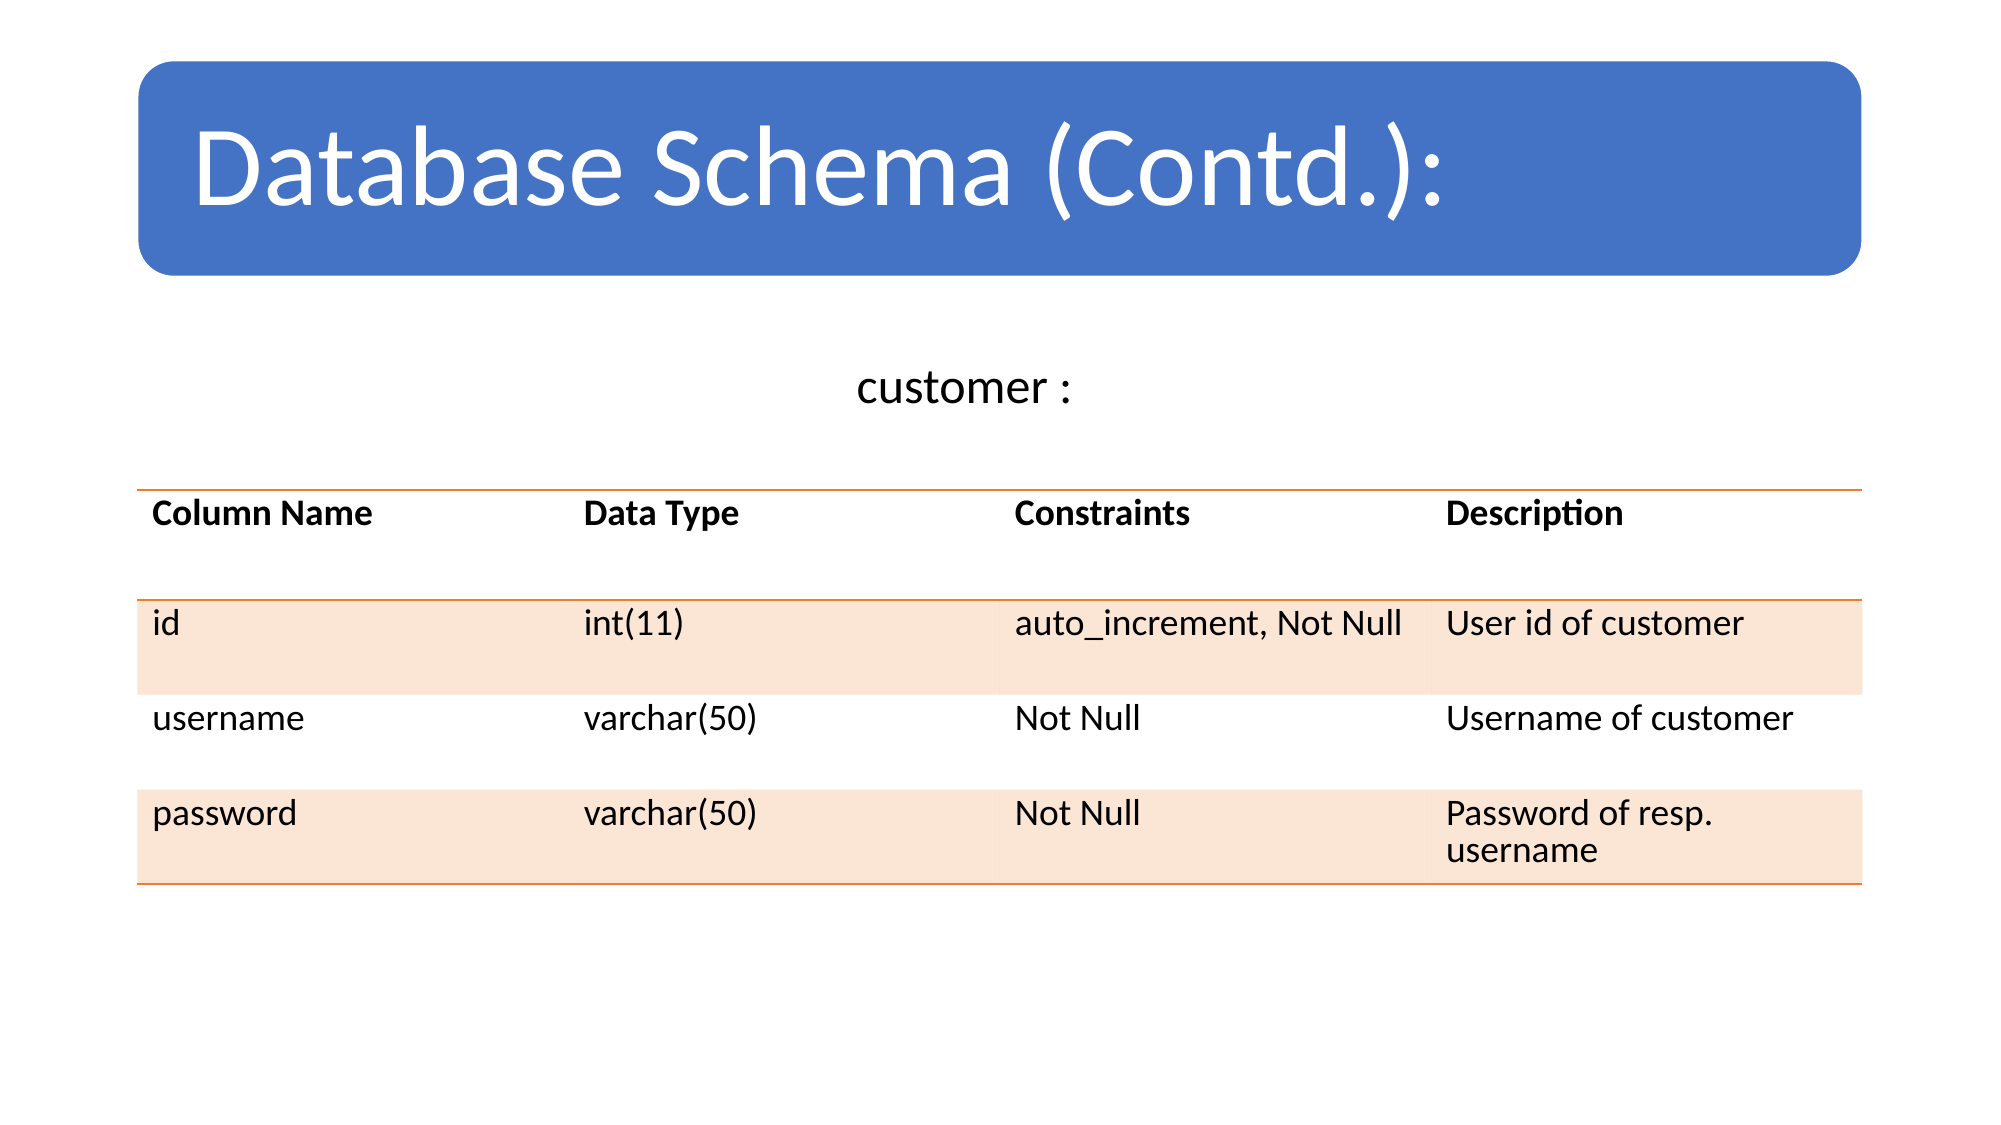

Database Schema (Contd.):
customer :
| Column Name | Data Type | Constraints | Description |
| --- | --- | --- | --- |
| id | int(11) | auto\_increment, Not Null | User id of customer |
| username | varchar(50) | Not Null | Username of customer |
| password | varchar(50) | Not Null | Password of resp. username |